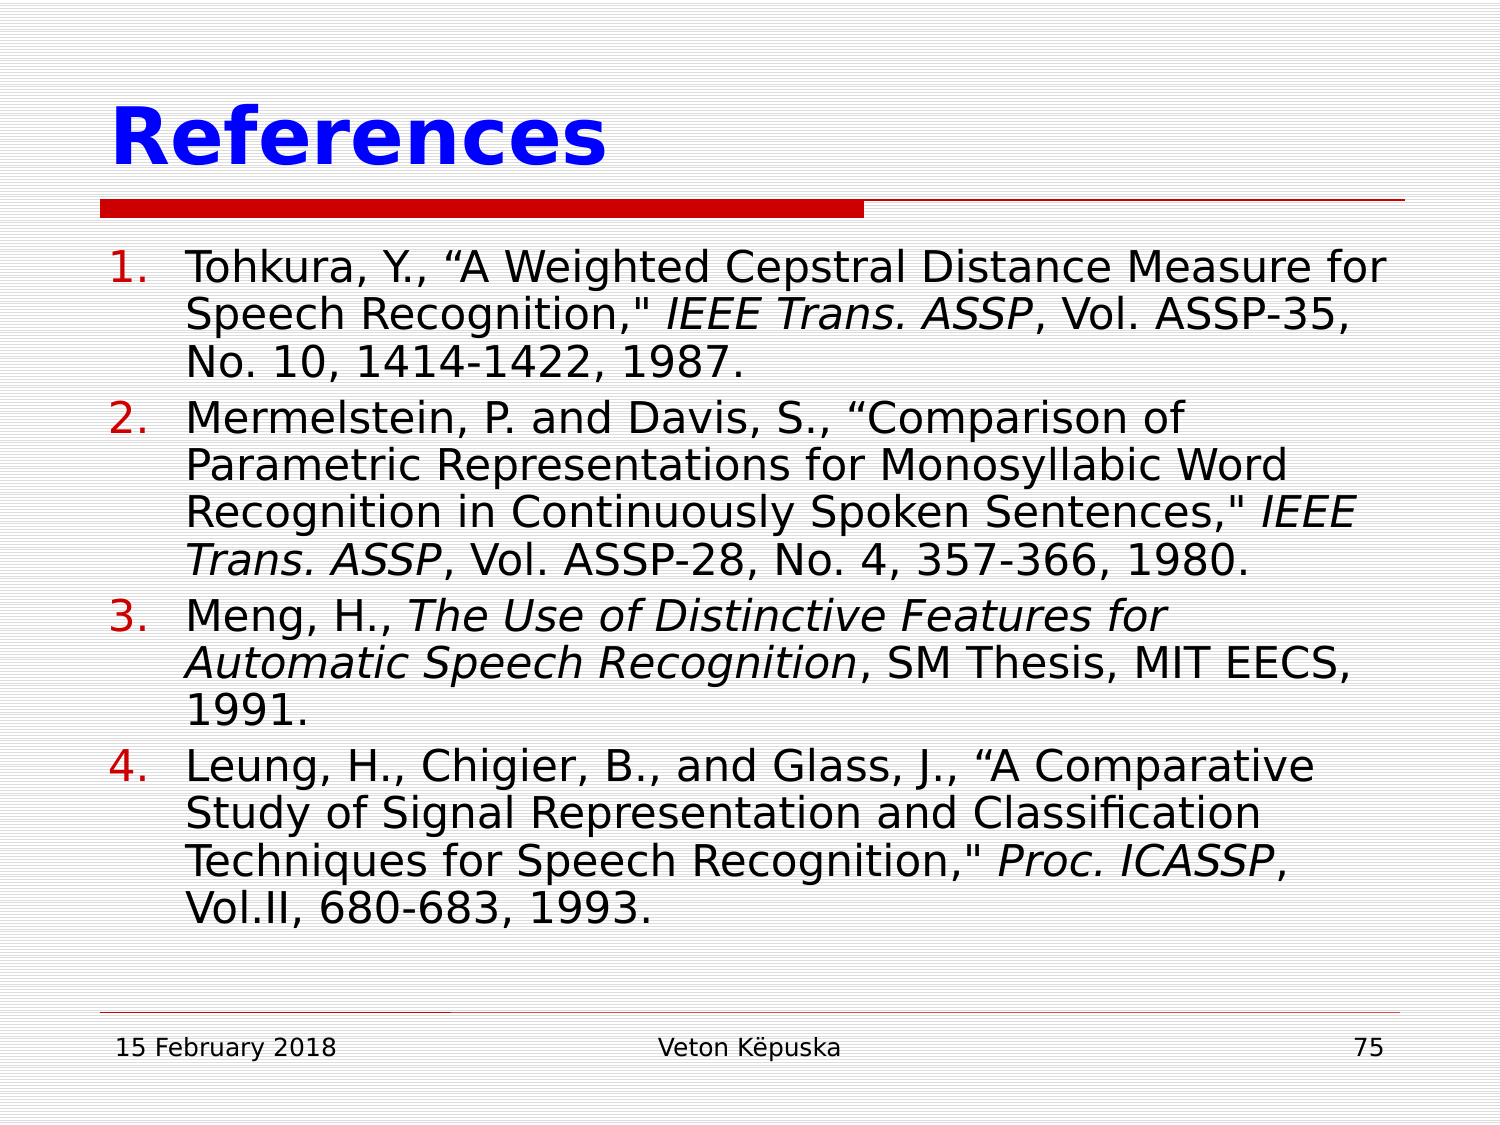

# References
Tohkura, Y., “A Weighted Cepstral Distance Measure for Speech Recognition," IEEE Trans. ASSP, Vol. ASSP-35, No. 10, 1414-1422, 1987.
Mermelstein, P. and Davis, S., “Comparison of Parametric Representations for Monosyllabic Word Recognition in Continuously Spoken Sentences," IEEE Trans. ASSP, Vol. ASSP-28, No. 4, 357-366, 1980.
Meng, H., The Use of Distinctive Features for Automatic Speech Recognition, SM Thesis, MIT EECS, 1991.
Leung, H., Chigier, B., and Glass, J., “A Comparative Study of Signal Representation and Classification Techniques for Speech Recognition," Proc. ICASSP, Vol.II, 680-683, 1993.
15 February 2018
Veton Këpuska
75